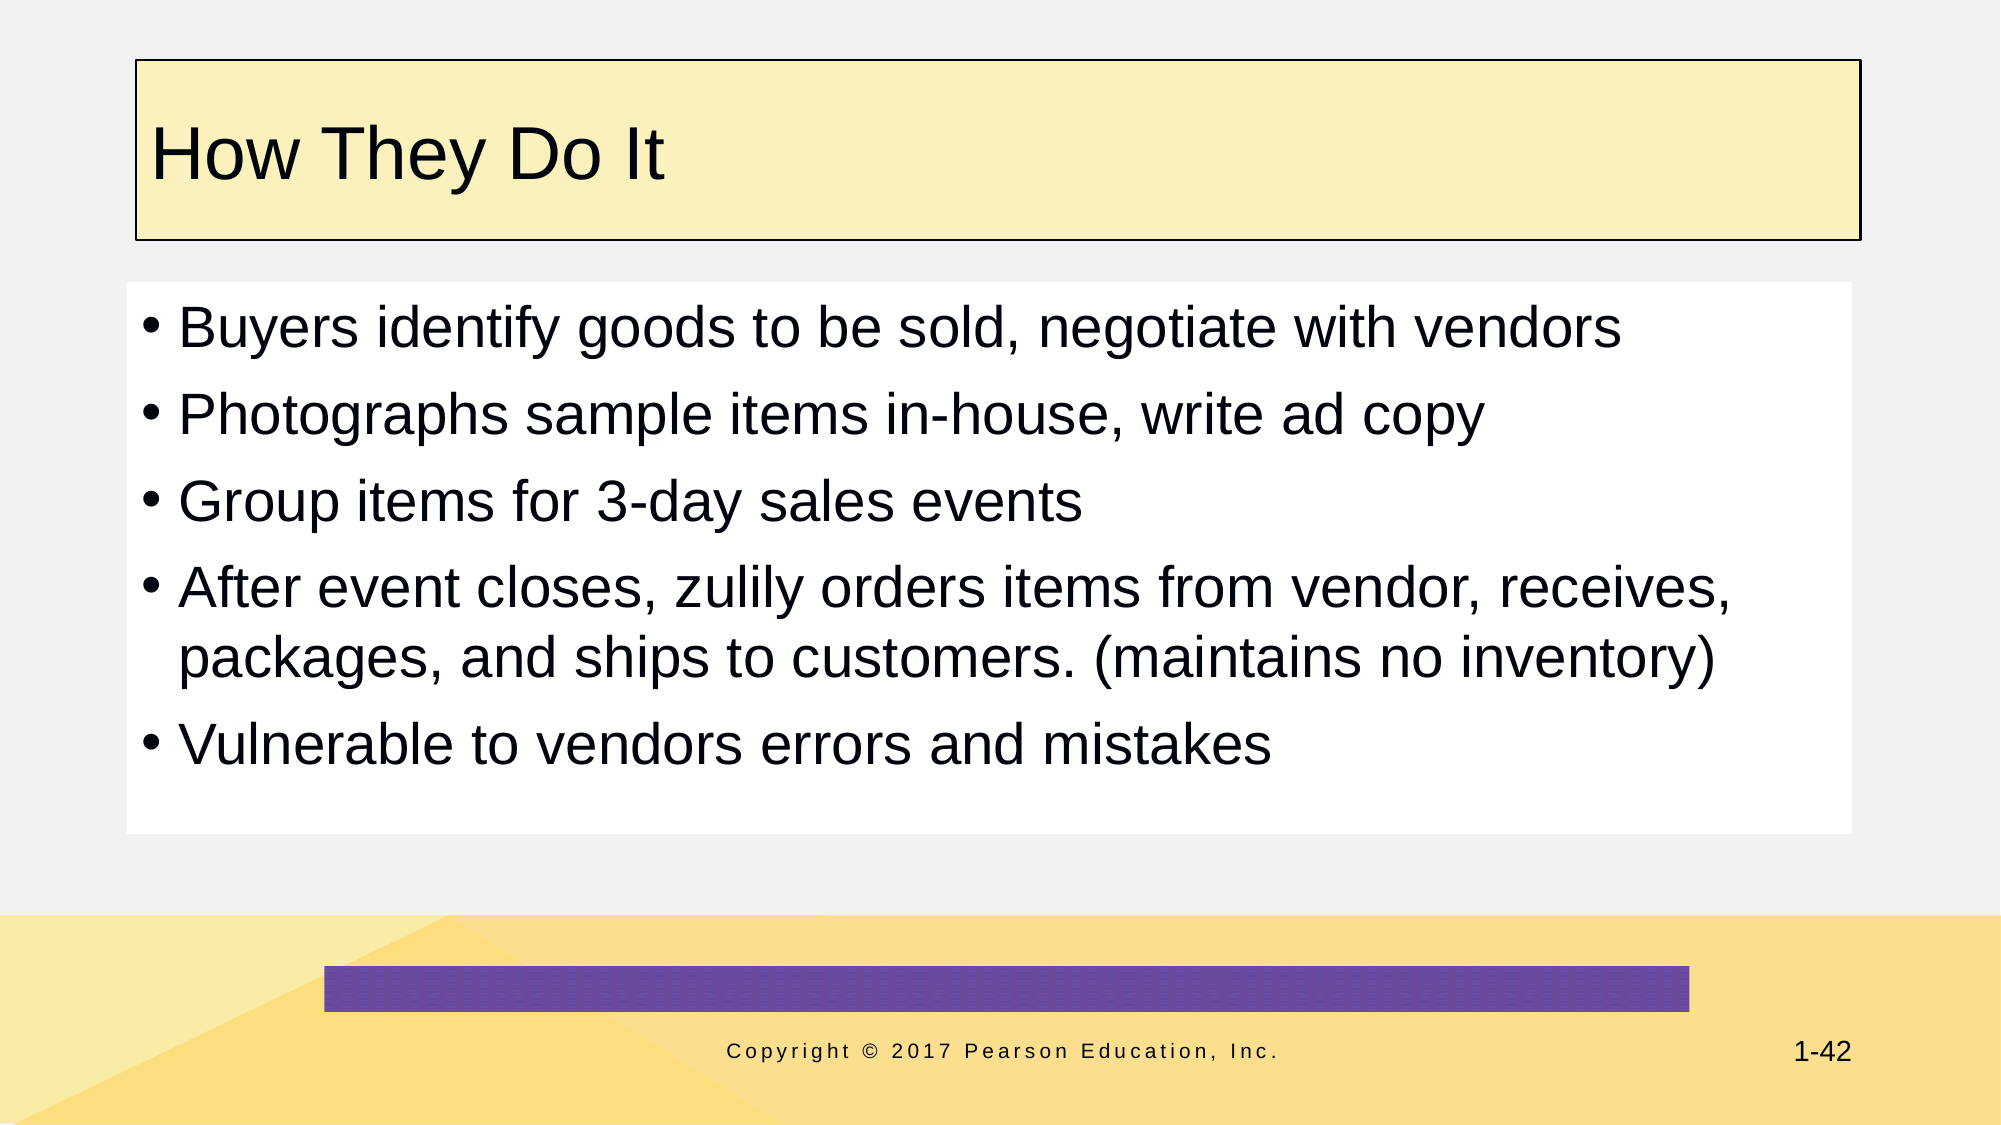

# How They Do It
Buyers identify goods to be sold, negotiate with vendors
Photographs sample items in-house, write ad copy
Group items for 3-day sales events
After event closes, zulily orders items from vendor, receives, packages, and ships to customers. (maintains no inventory)
Vulnerable to vendors errors and mistakes
Copyright © 2017 Pearson Education, Inc.